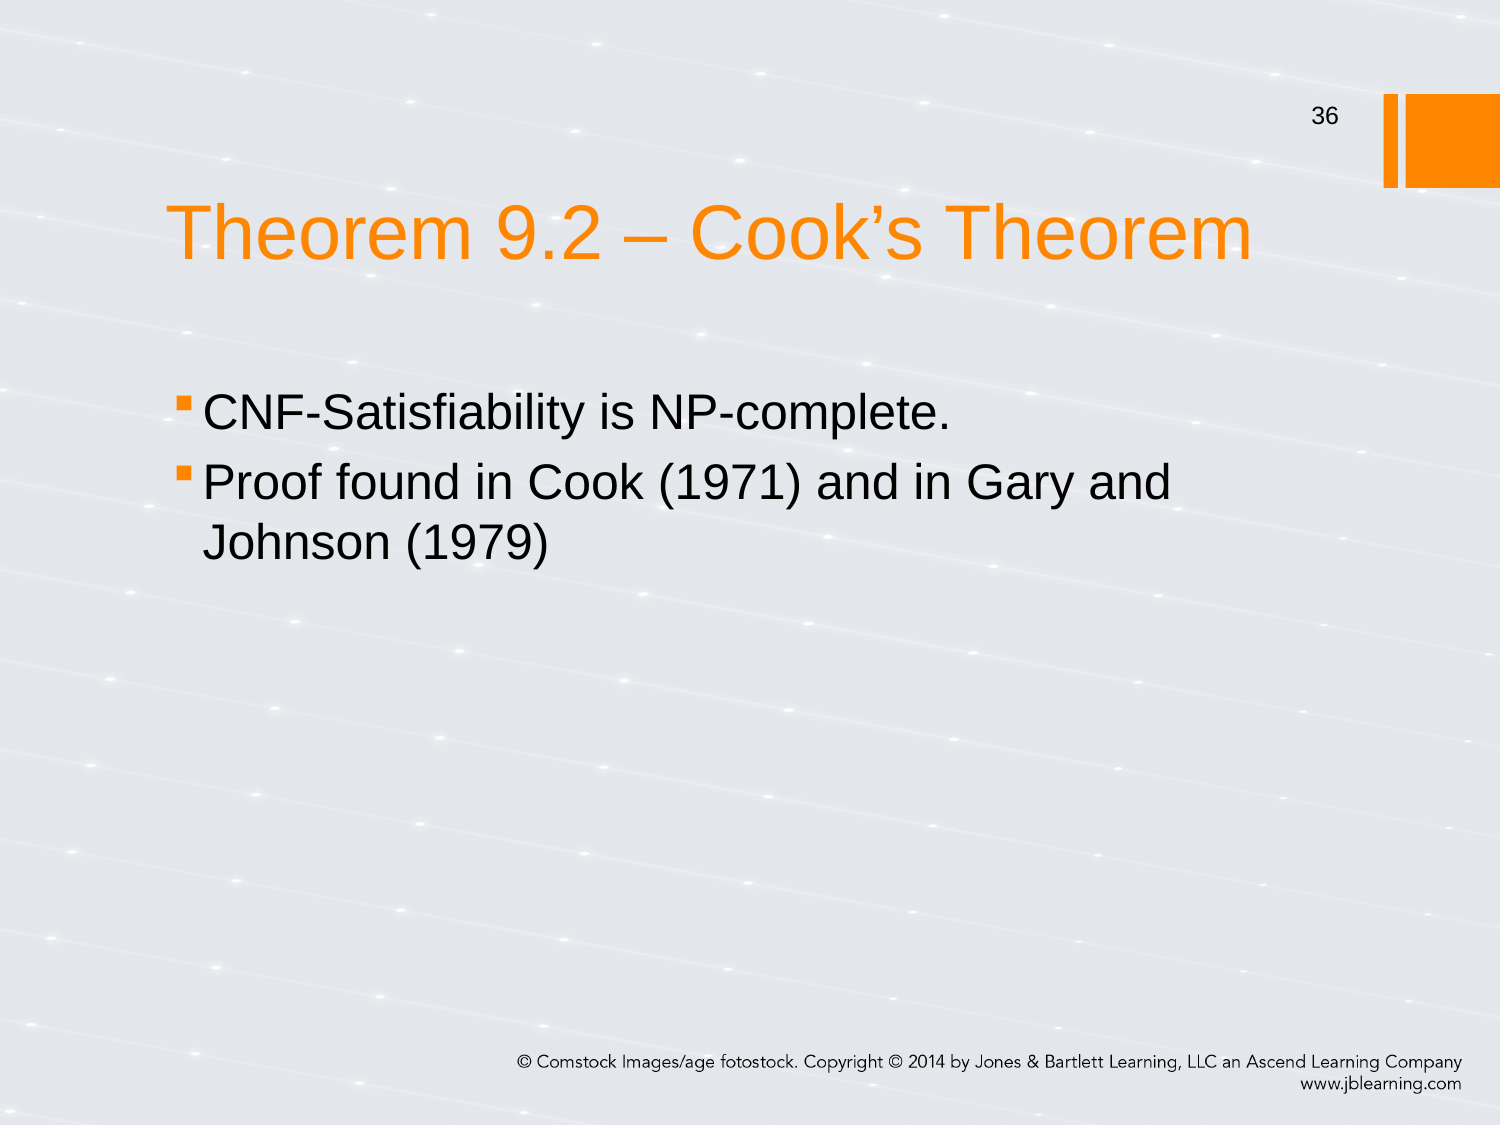

36
# Theorem 9.2 – Cook’s Theorem
CNF-Satisfiability is NP-complete.
Proof found in Cook (1971) and in Gary and Johnson (1979)